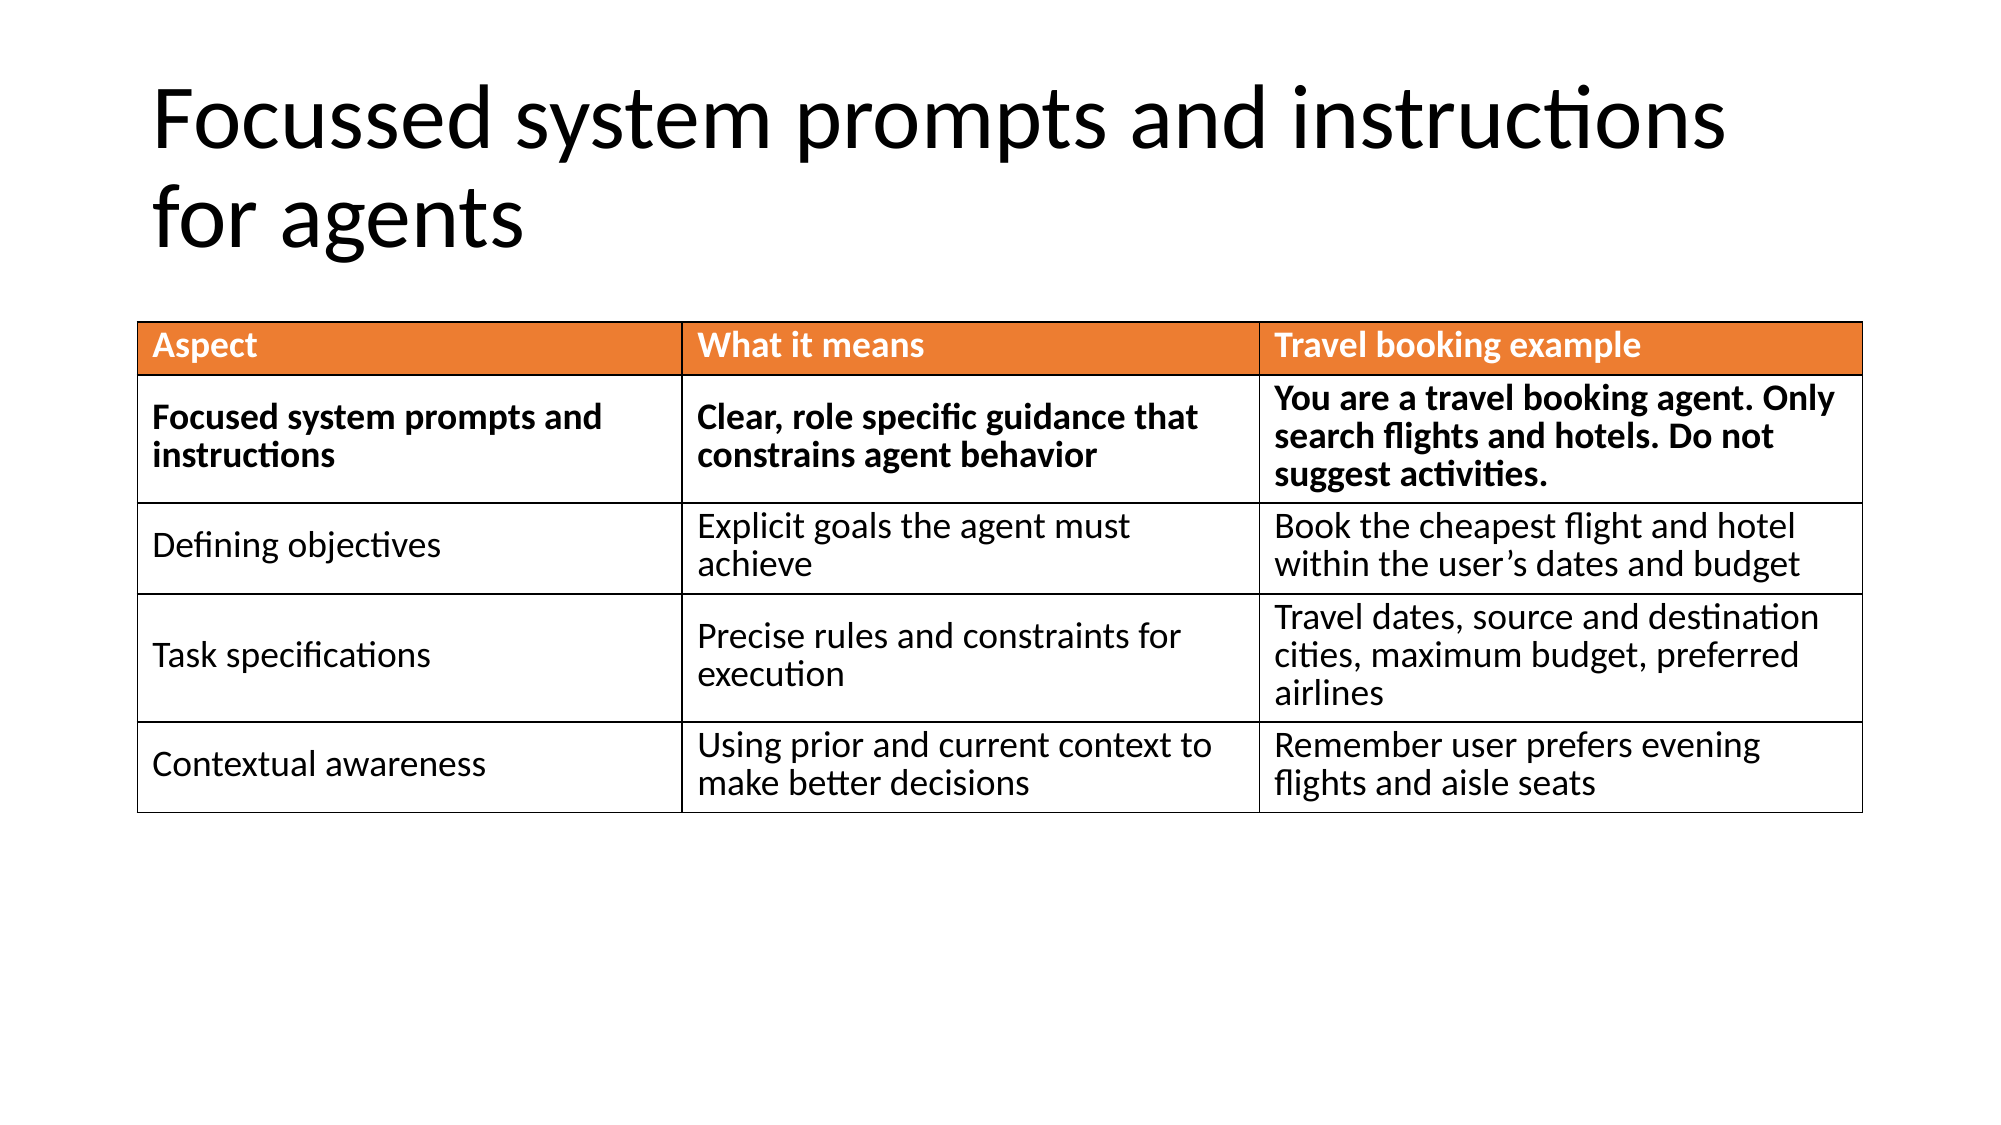

# Focussed system prompts and instructions for agents
| Aspect | What it means | Travel booking example |
| --- | --- | --- |
| Focused system prompts and instructions | Clear, role specific guidance that constrains agent behavior | You are a travel booking agent. Only search flights and hotels. Do not suggest activities. |
| Defining objectives | Explicit goals the agent must achieve | Book the cheapest flight and hotel within the user’s dates and budget |
| Task specifications | Precise rules and constraints for execution | Travel dates, source and destination cities, maximum budget, preferred airlines |
| Contextual awareness | Using prior and current context to make better decisions | Remember user prefers evening flights and aisle seats |